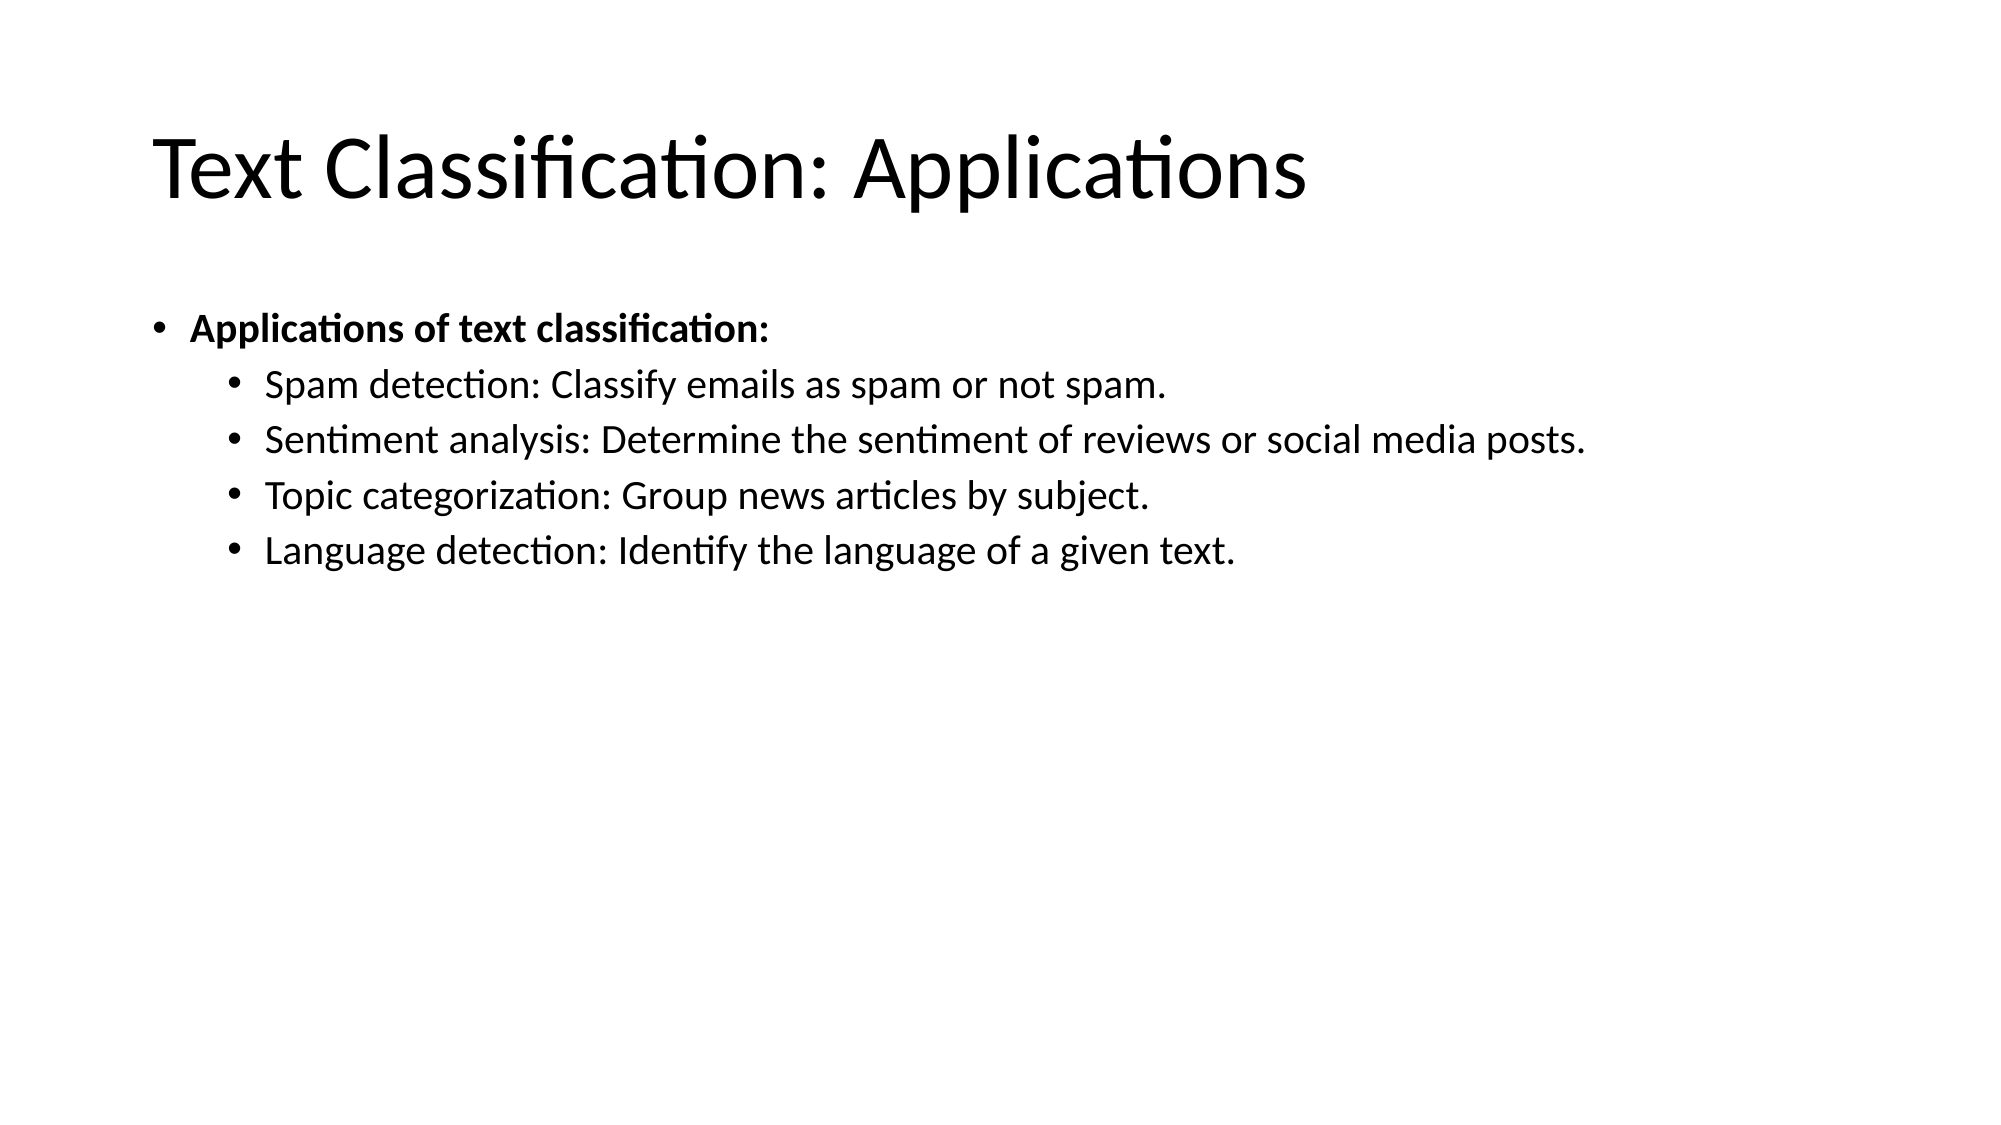

# Text Classification: Applications
Applications of text classification:
Spam detection: Classify emails as spam or not spam.
Sentiment analysis: Determine the sentiment of reviews or social media posts.
Topic categorization: Group news articles by subject.
Language detection: Identify the language of a given text.